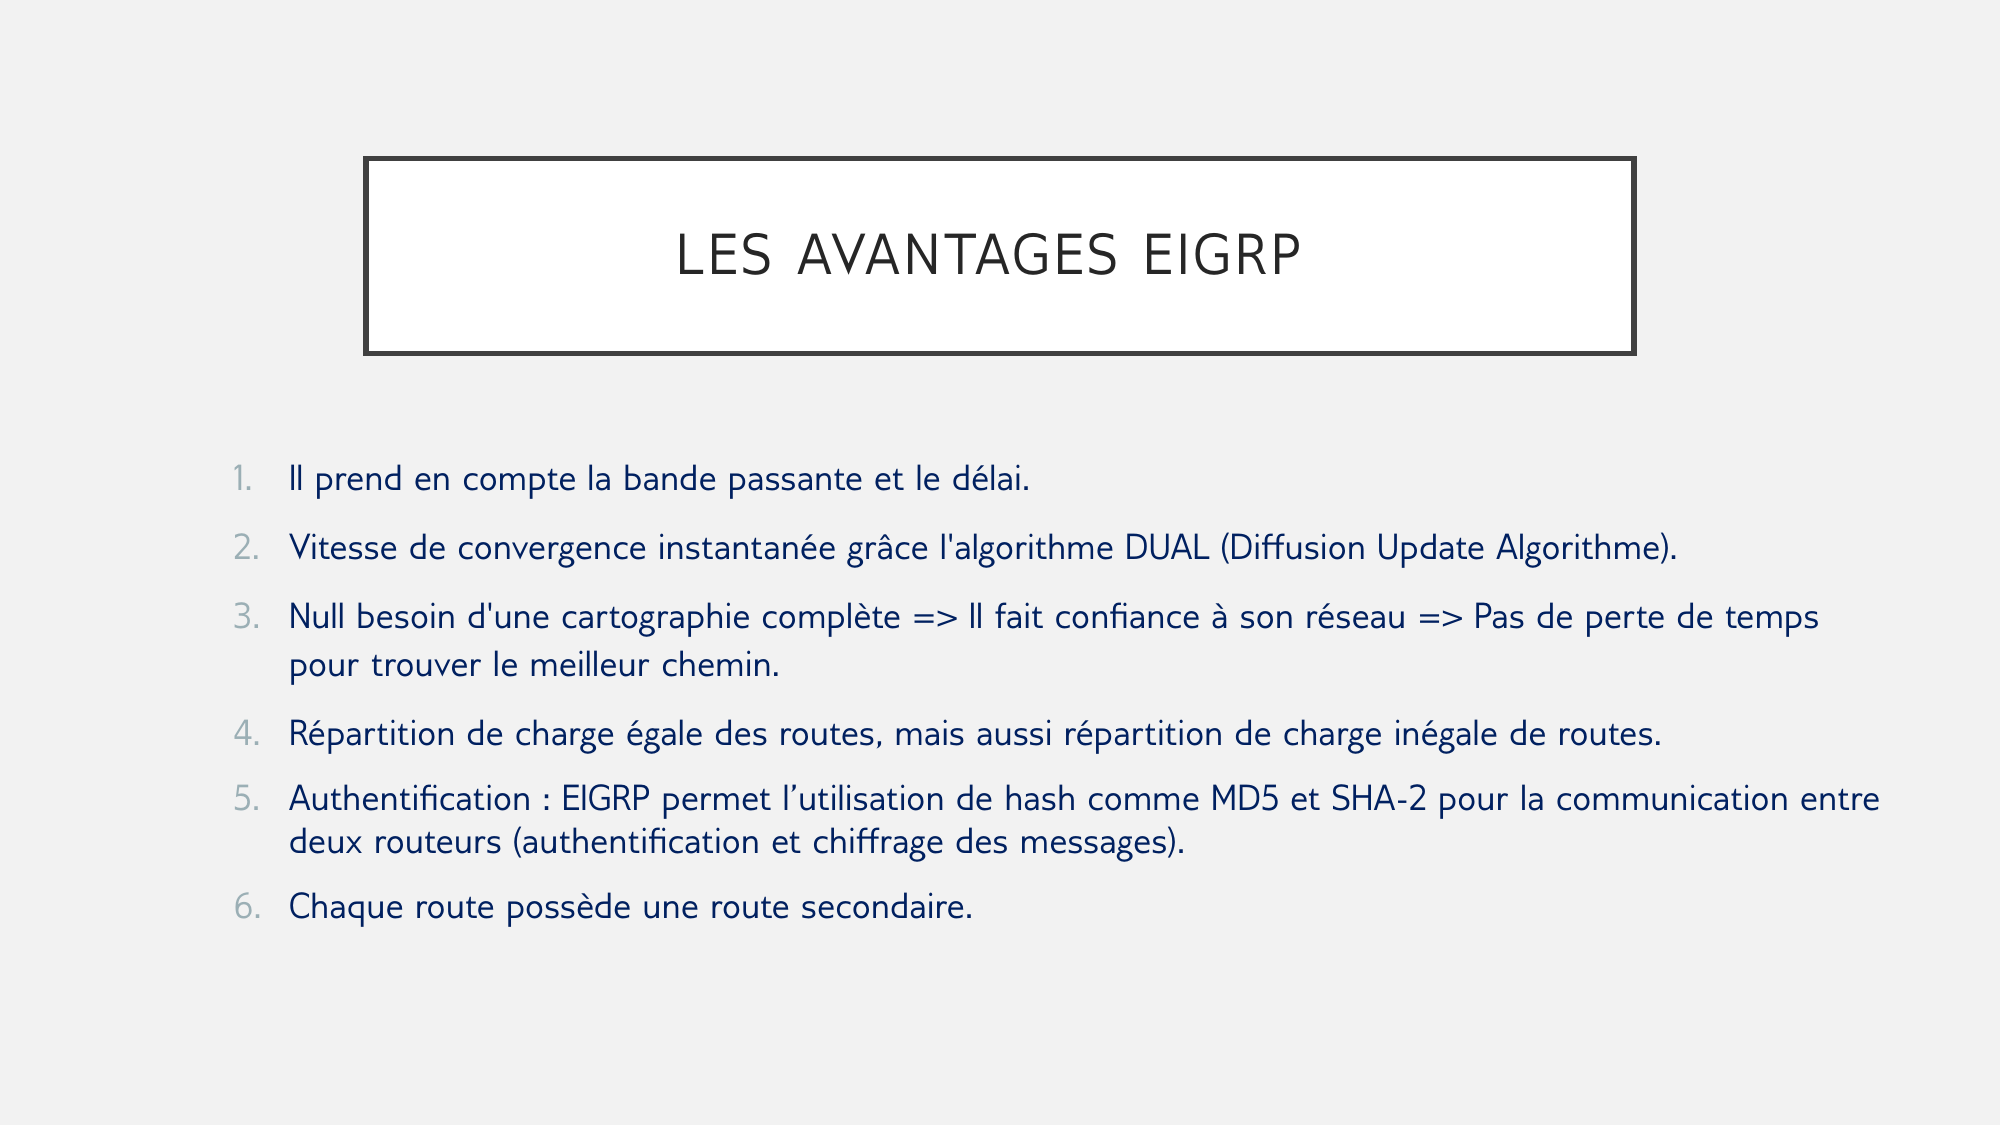

# Les avantages EIGRP
Il prend en compte la bande passante et le délai.
Vitesse de convergence instantanée grâce l'algorithme DUAL (Diffusion Update Algorithme).
Null besoin d'une cartographie complète => Il fait confiance à son réseau => Pas de perte de temps pour trouver le meilleur chemin.
Répartition de charge égale des routes, mais aussi répartition de charge inégale de routes.
Authentification : EIGRP permet l’utilisation de hash comme MD5 et SHA-2 pour la communication entre deux routeurs (authentification et chiffrage des messages).
Chaque route possède une route secondaire.